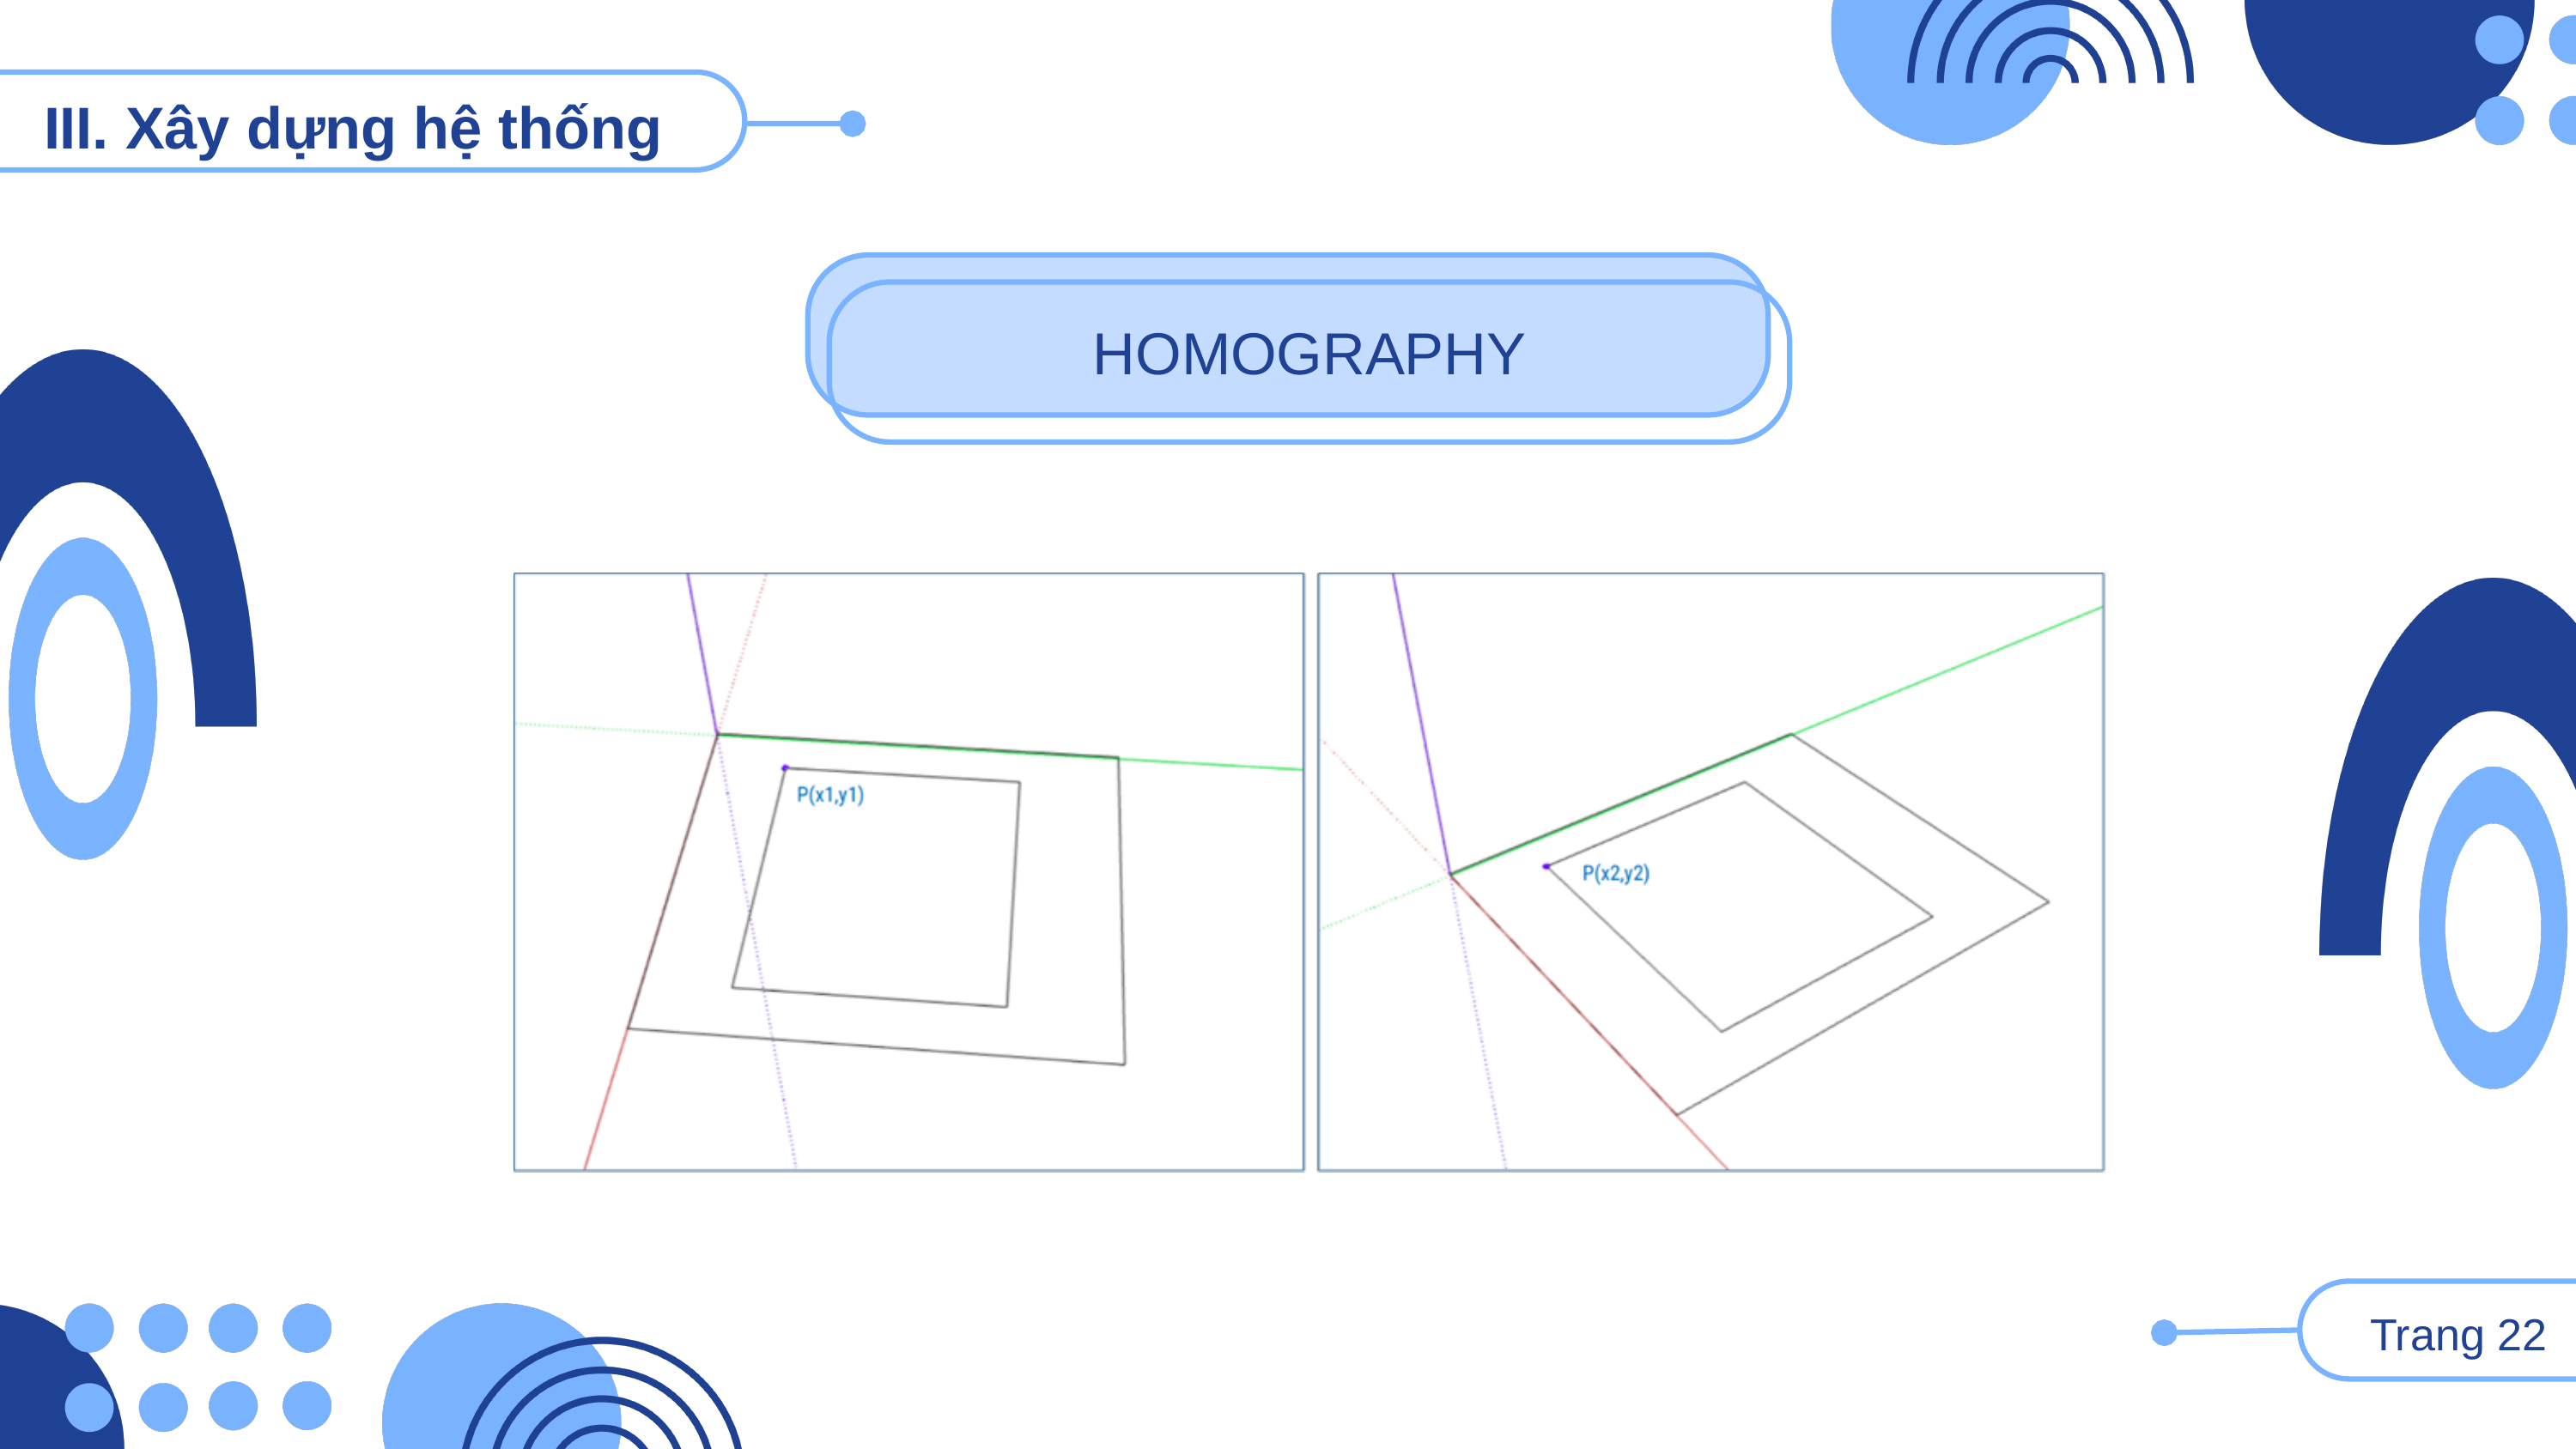

III. Xây dựng hệ thống

HOMOGRAPHY

 Trang 22